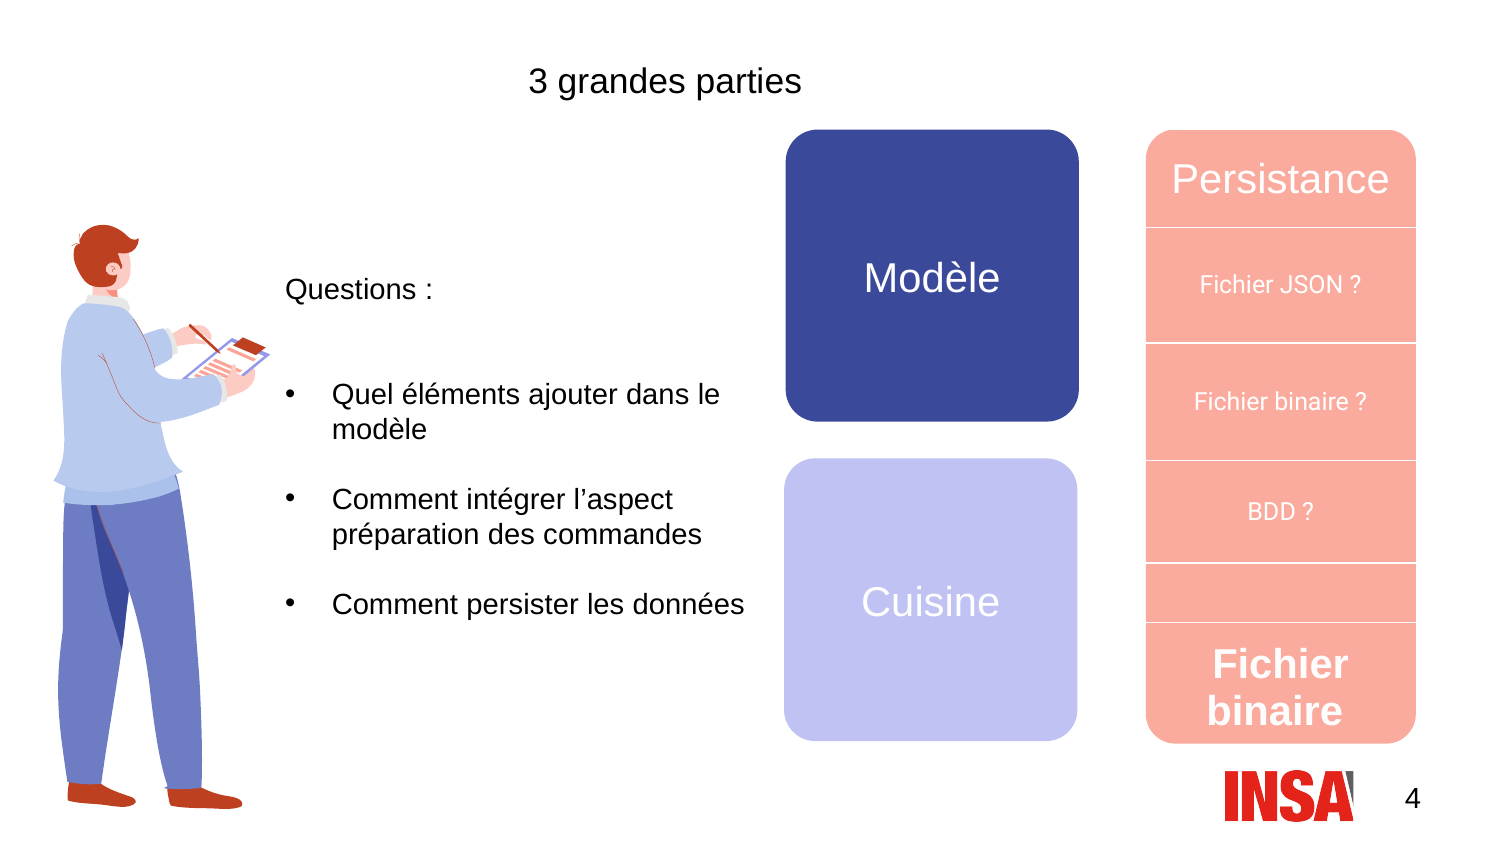

3 grandes parties
Modèle
| Persistance |
| --- |
| Fichier JSON ? |
| Fichier binaire ? |
| BDD ? |
|  |
| Fichier binaire |

Questions :

Quel éléments ajouter dans le modèle

Comment intégrer l’aspect préparation des commandes

Comment persister les données
Cuisine
4